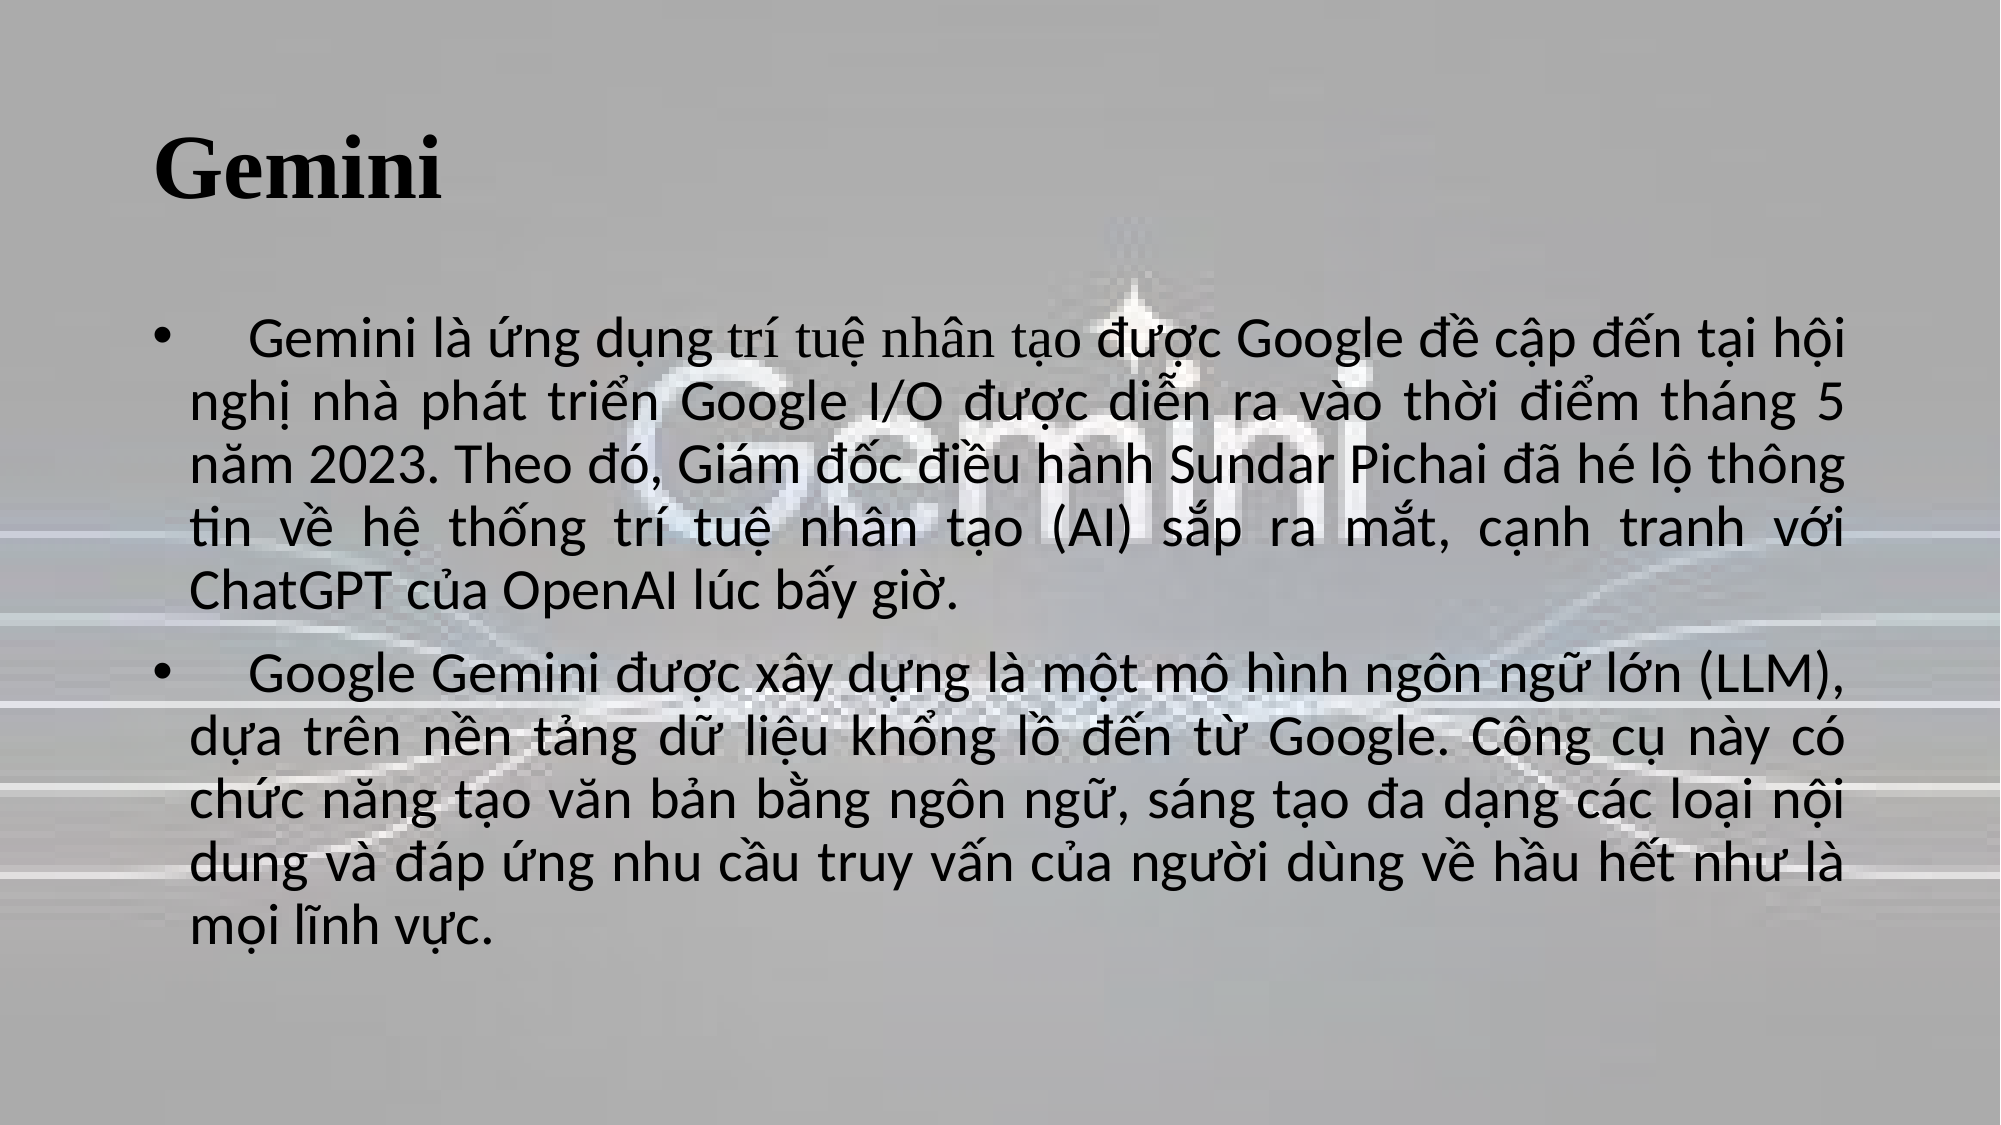

# Gemini
    Gemini là ứng dụng trí tuệ nhân tạo được Google đề cập đến tại hội nghị nhà phát triển Google I/O được diễn ra vào thời điểm tháng 5 năm 2023. Theo đó, Giám đốc điều hành Sundar Pichai đã hé lộ thông tin về hệ thống trí tuệ nhân tạo (AI) sắp ra mắt, cạnh tranh với ChatGPT của OpenAI lúc bấy giờ.
    Google Gemini được xây dựng là một mô hình ngôn ngữ lớn (LLM), dựa trên nền tảng dữ liệu khổng lồ đến từ Google. Công cụ này có chức năng tạo văn bản bằng ngôn ngữ, sáng tạo đa dạng các loại nội dung và đáp ứng nhu cầu truy vấn của người dùng về hầu hết như là mọi lĩnh vực.